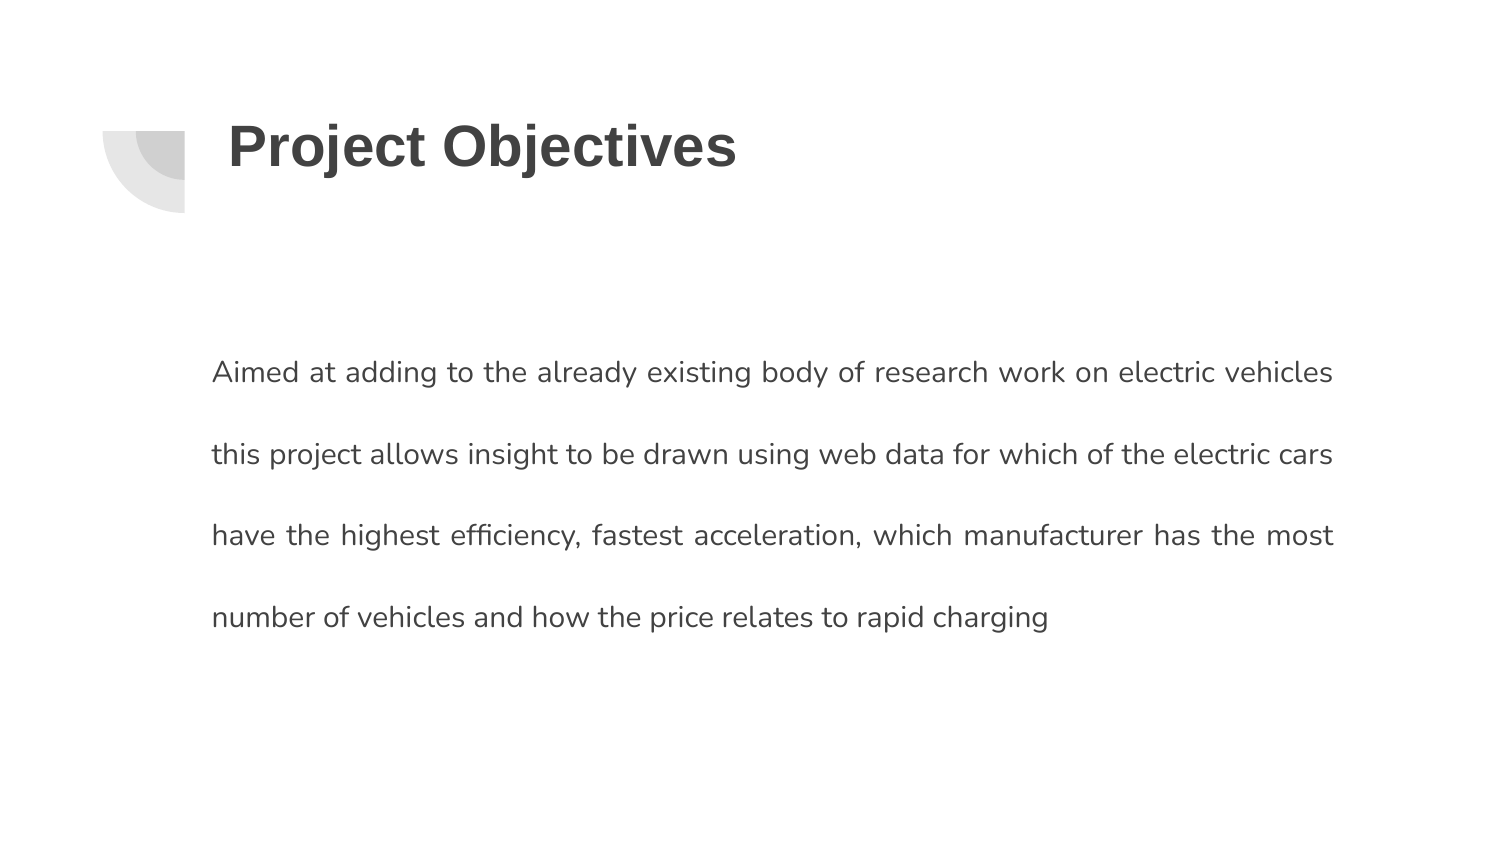

# Project Objectives
Aimed at adding to the already existing body of research work on electric vehicles this project allows insight to be drawn using web data for which of the electric cars have the highest efficiency, fastest acceleration, which manufacturer has the most number of vehicles and how the price relates to rapid charging